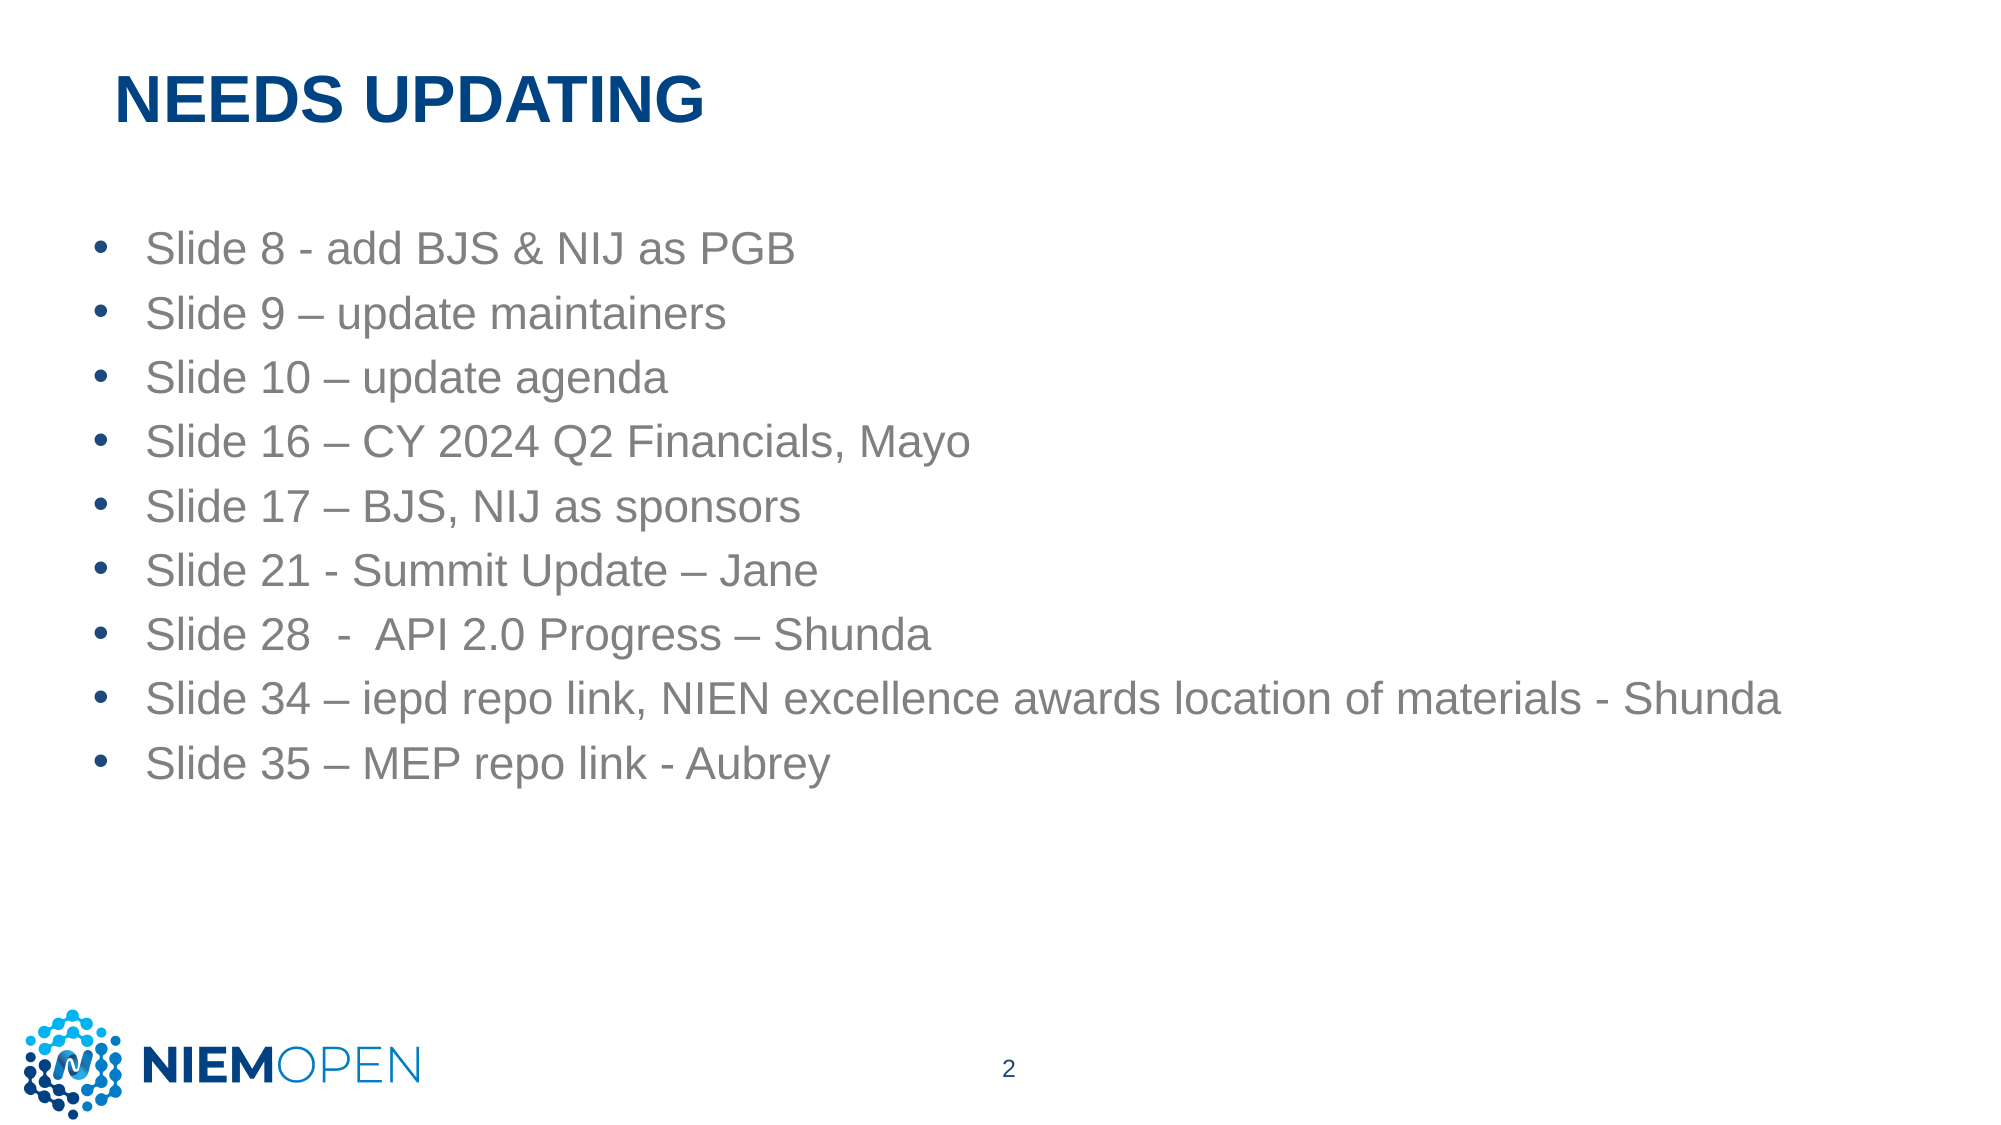

# Needs Updating
Slide 8 - add BJS & NIJ as PGB
Slide 9 – update maintainers
Slide 10 – update agenda
Slide 16 – CY 2024 Q2 Financials, Mayo
Slide 17 – BJS, NIJ as sponsors
Slide 21 - Summit Update – Jane
Slide 28  -  API 2.0 Progress – Shunda
Slide 34 – iepd repo link, NIEN excellence awards location of materials - Shunda
Slide 35 – MEP repo link - Aubrey
2